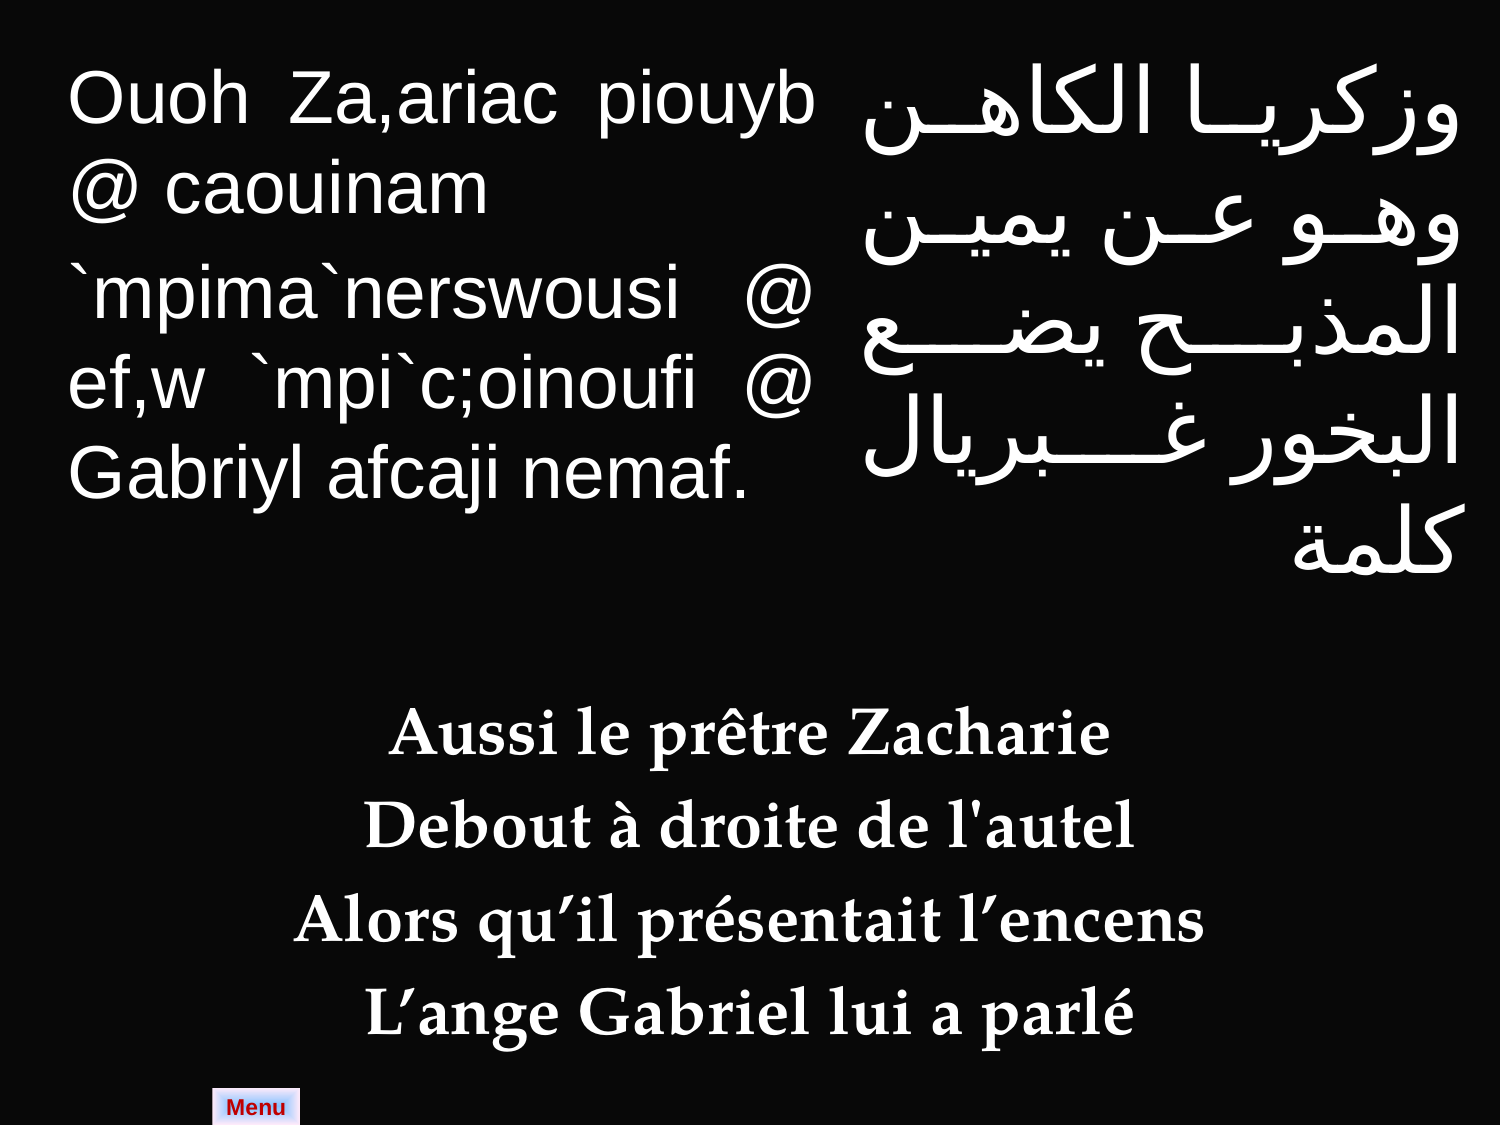

وزكريا الكاهن وهو عن يمين المذبح يضع البخور غبريال كلمة
Ouoh Za,ariac piouyb @ caouinam
`mpima`nerswousi @ ef,w `mpi`c;oinoufi @ Gabriyl afcaji nemaf.
Aussi le prêtre Zacharie
Debout à droite de l'autel
Alors qu’il présentait l’encens
L’ange Gabriel lui a parlé
Menu